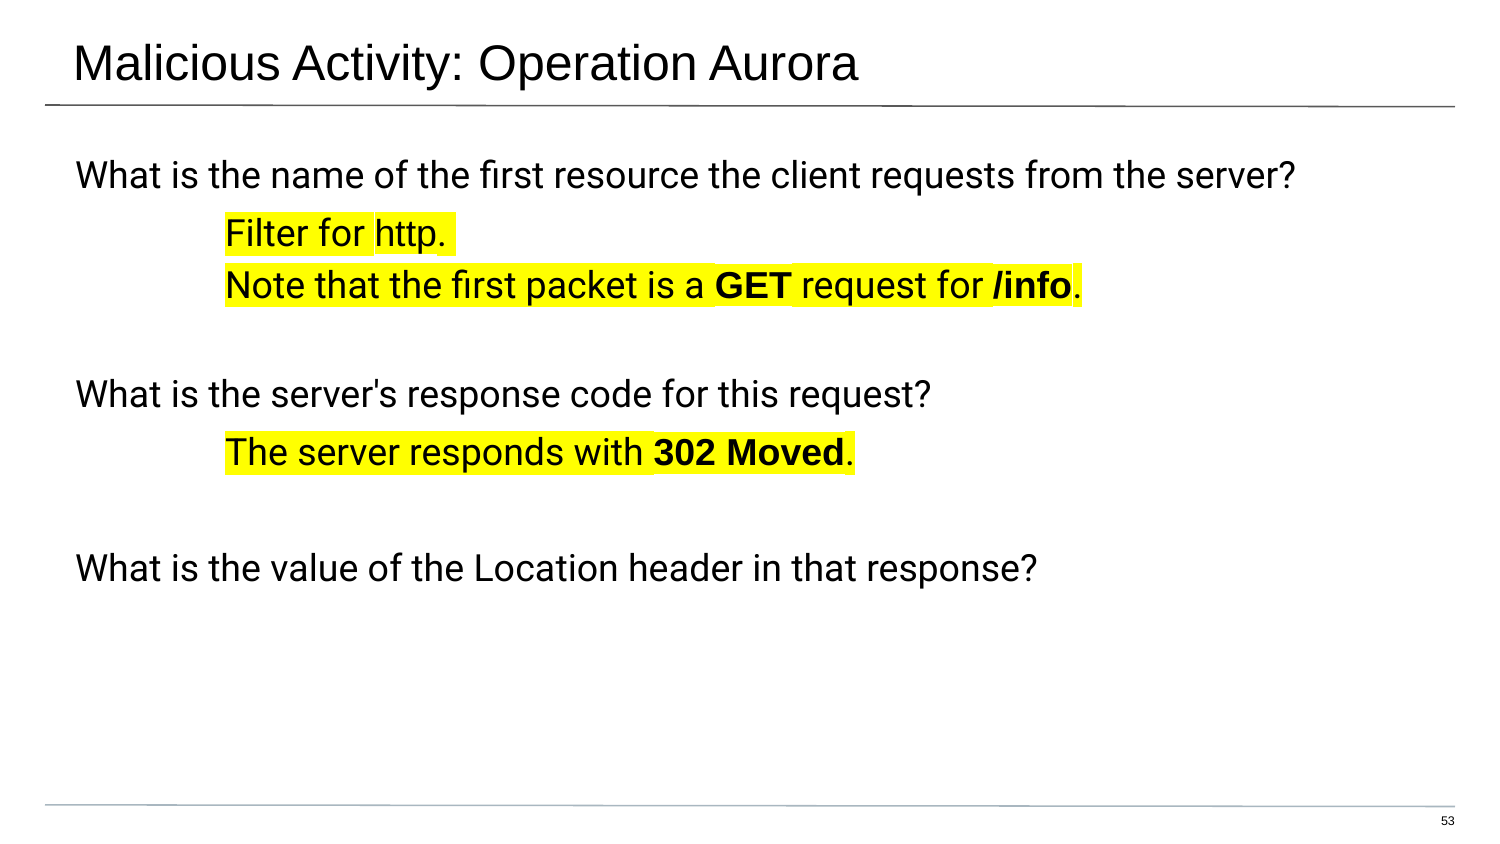

# Malicious Activity: Operation Aurora
What is the name of the first resource the client requests from the server?
Filter for http.
Note that the first packet is a GET request for /info.
What is the server's response code for this request?
The server responds with 302 Moved.

What is the value of the Location header in that response?

53